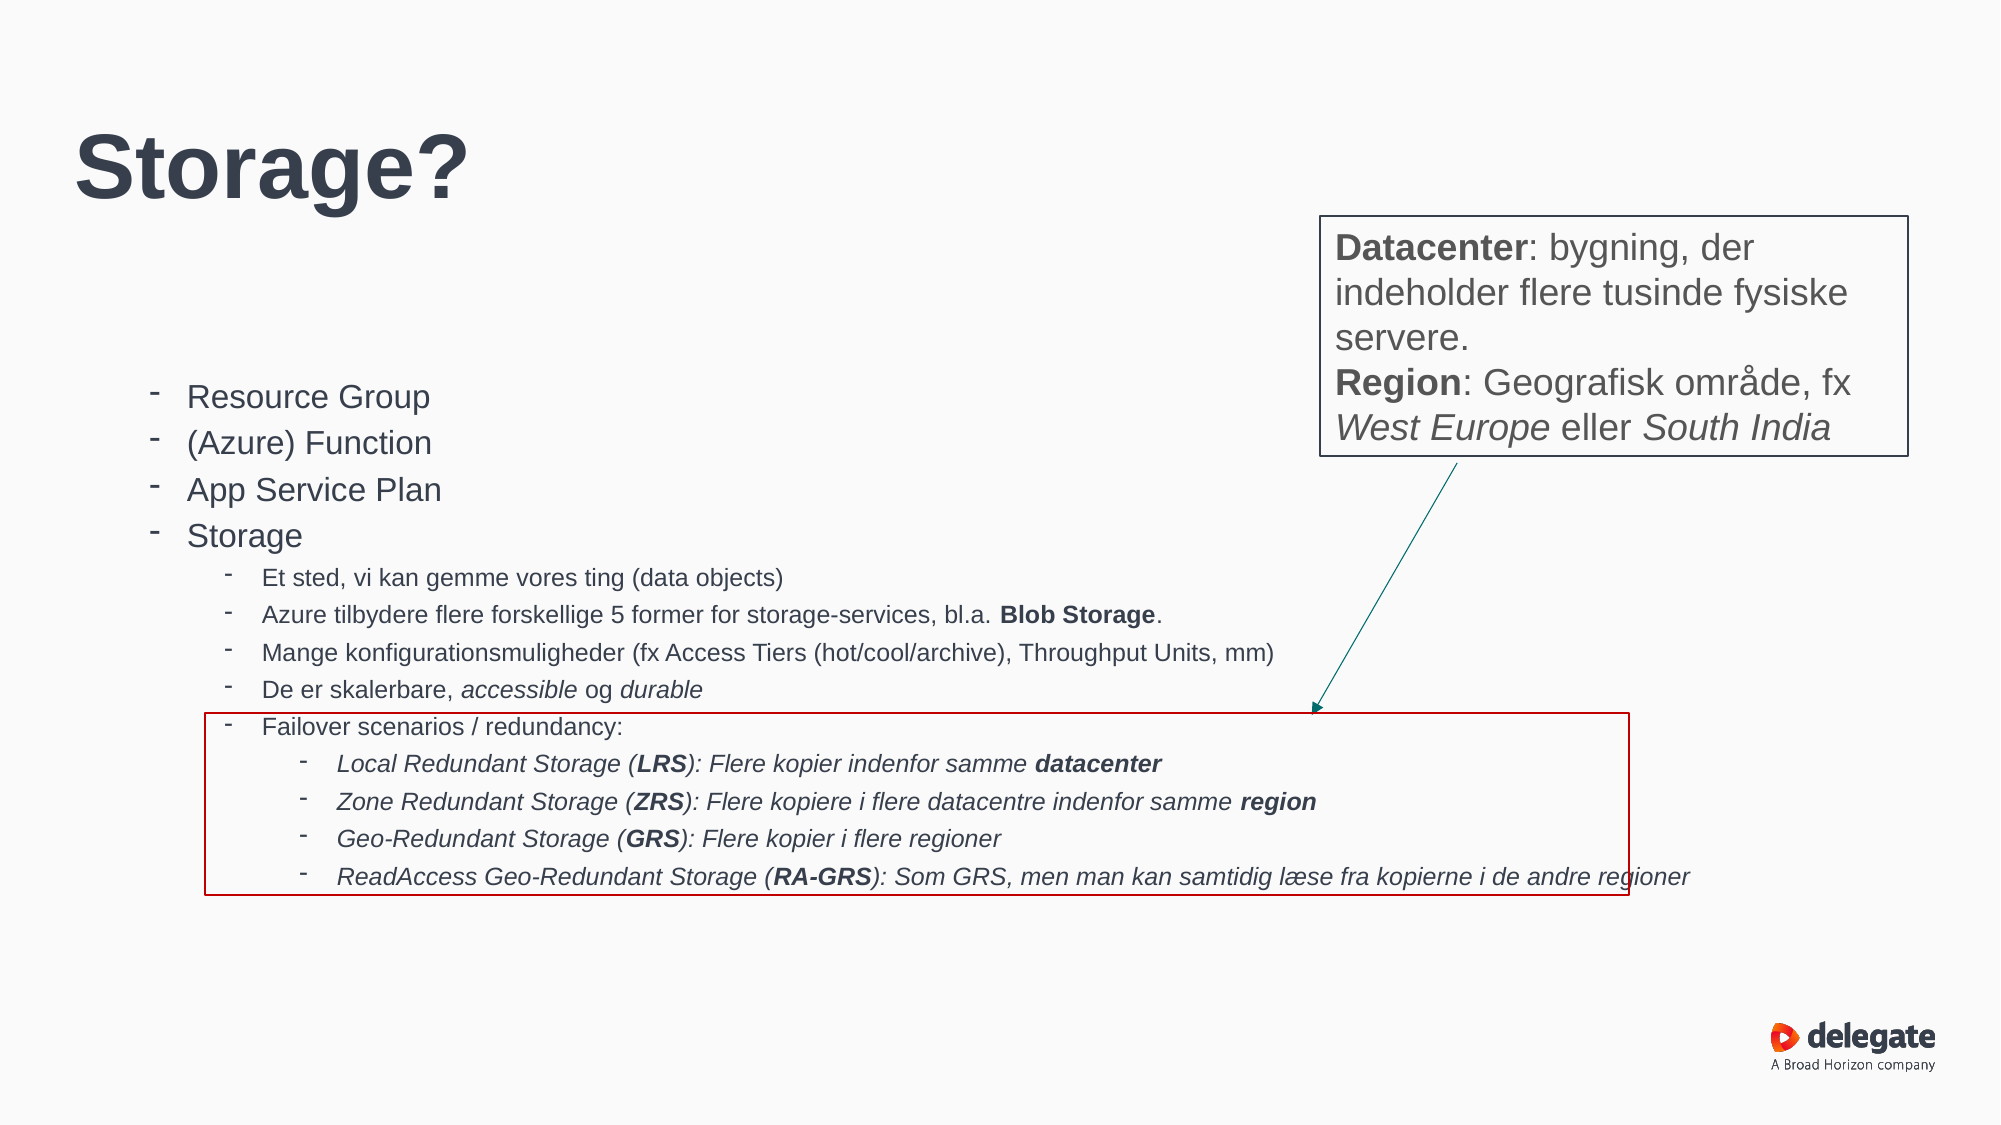

# Storage?
Datacenter: bygning, der indeholder flere tusinde fysiske servere.
Region: Geografisk område, fx West Europe eller South India
Resource Group
(Azure) Function
App Service Plan
Storage
Et sted, vi kan gemme vores ting (data objects)
Azure tilbydere flere forskellige 5 former for storage-services, bl.a. Blob Storage.
Mange konfigurationsmuligheder (fx Access Tiers (hot/cool/archive), Throughput Units, mm)
De er skalerbare, accessible og durable
Failover scenarios / redundancy:
Local Redundant Storage (LRS): Flere kopier indenfor samme datacenter
Zone Redundant Storage (ZRS): Flere kopiere i flere datacentre indenfor samme region
Geo-Redundant Storage (GRS): Flere kopier i flere regioner
ReadAccess Geo-Redundant Storage (RA-GRS): Som GRS, men man kan samtidig læse fra kopierne i de andre regioner